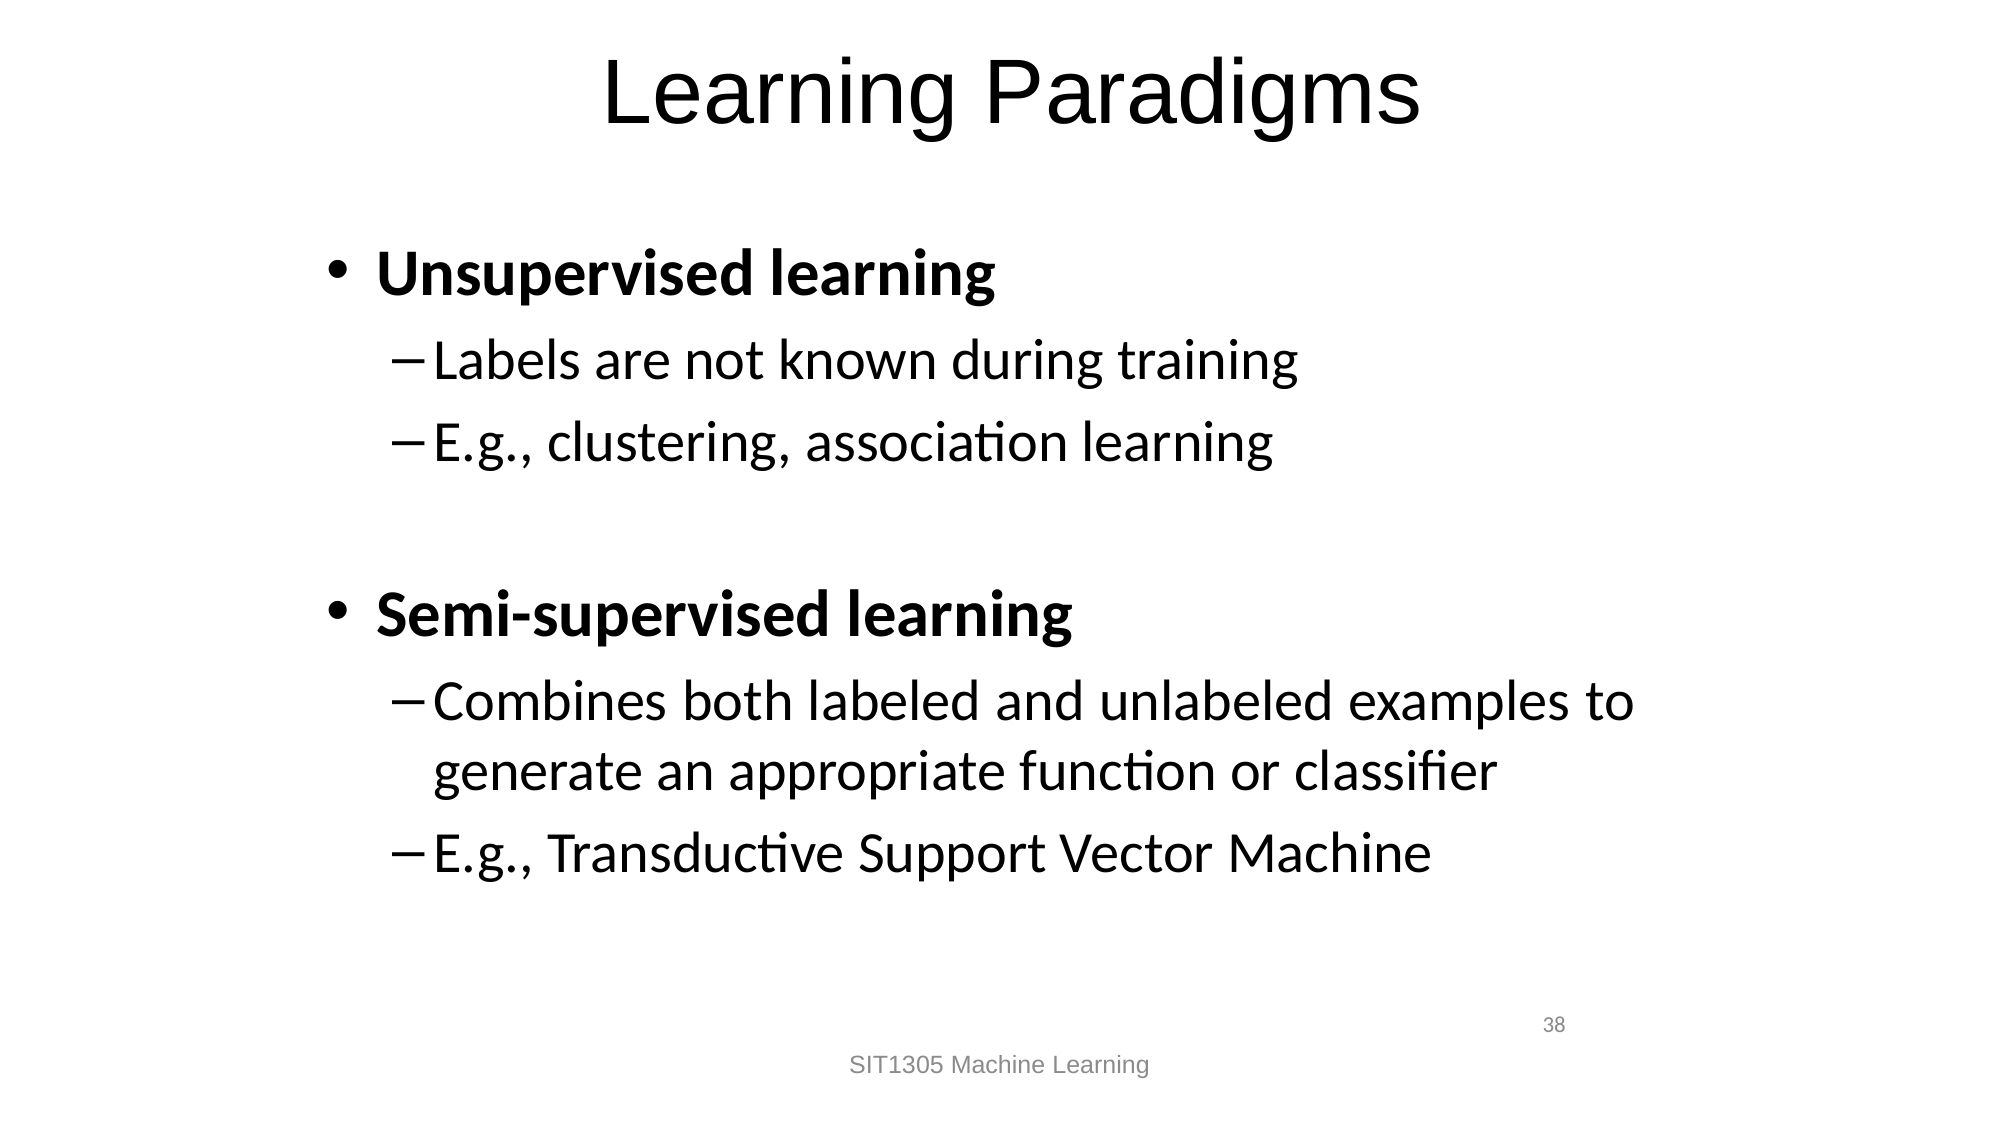

Learning Paradigms
Unsupervised learning
Labels are not known during training
E.g., clustering, association learning

Semi-supervised learning
Combines both labeled and unlabeled examples to  generate an appropriate function or classifier
E.g., Transductive Support Vector Machine
38

SIT1305 Machine Learning
38